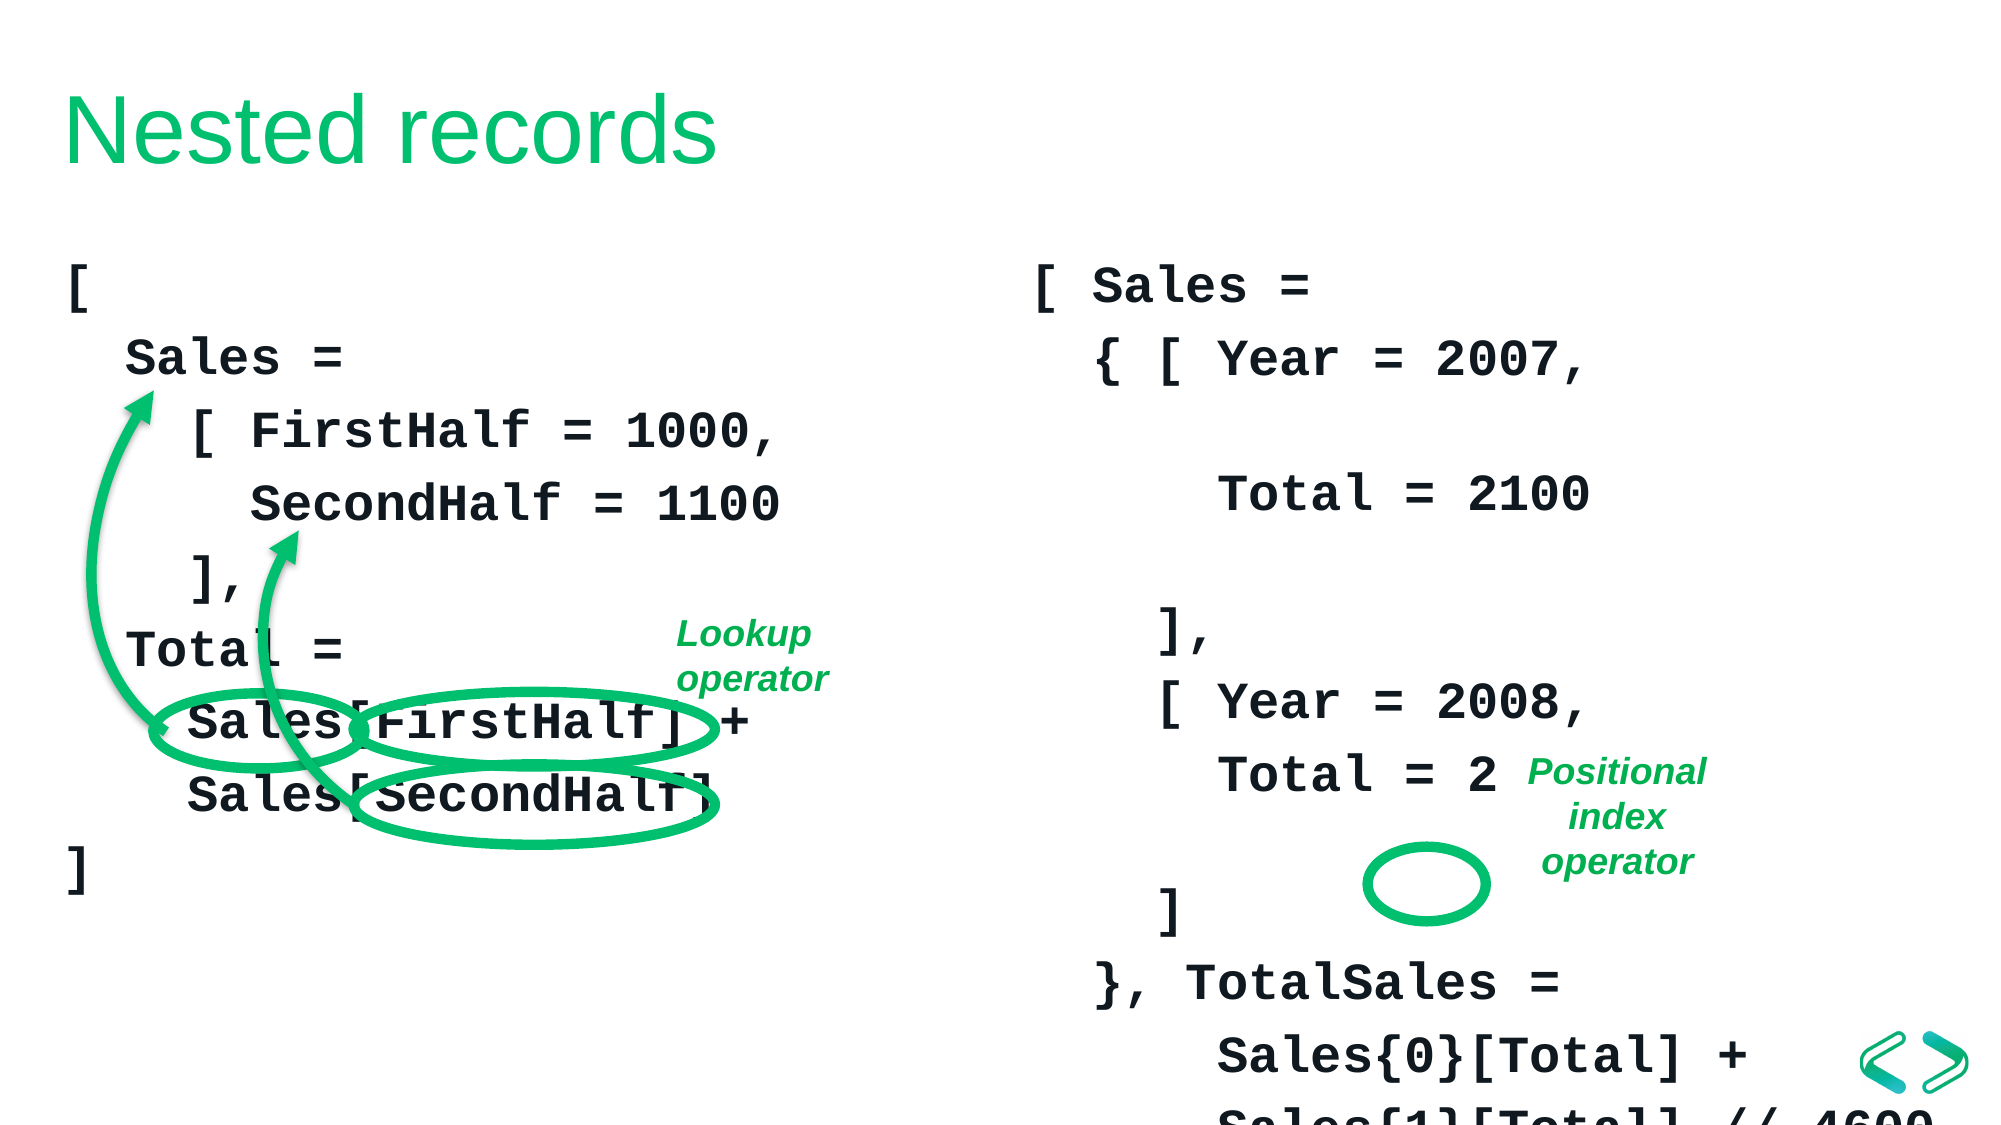

# Nested records

[
  Sales =
    [ FirstHalf = 1000,
      SecondHalf = 1100
    ],
  Total =
    Sales[FirstHalf] +
    Sales[SecondHalf]
]
[ Sales =
  { [ Year = 2007,
      Total = 2100
    ],
    [ Year = 2008,
      Total = 2500
    ]
  }, TotalSales =
      Sales{0}[Total] +
      Sales{1}[Total] // 4600   ]

Lookup operator

Positional index operator